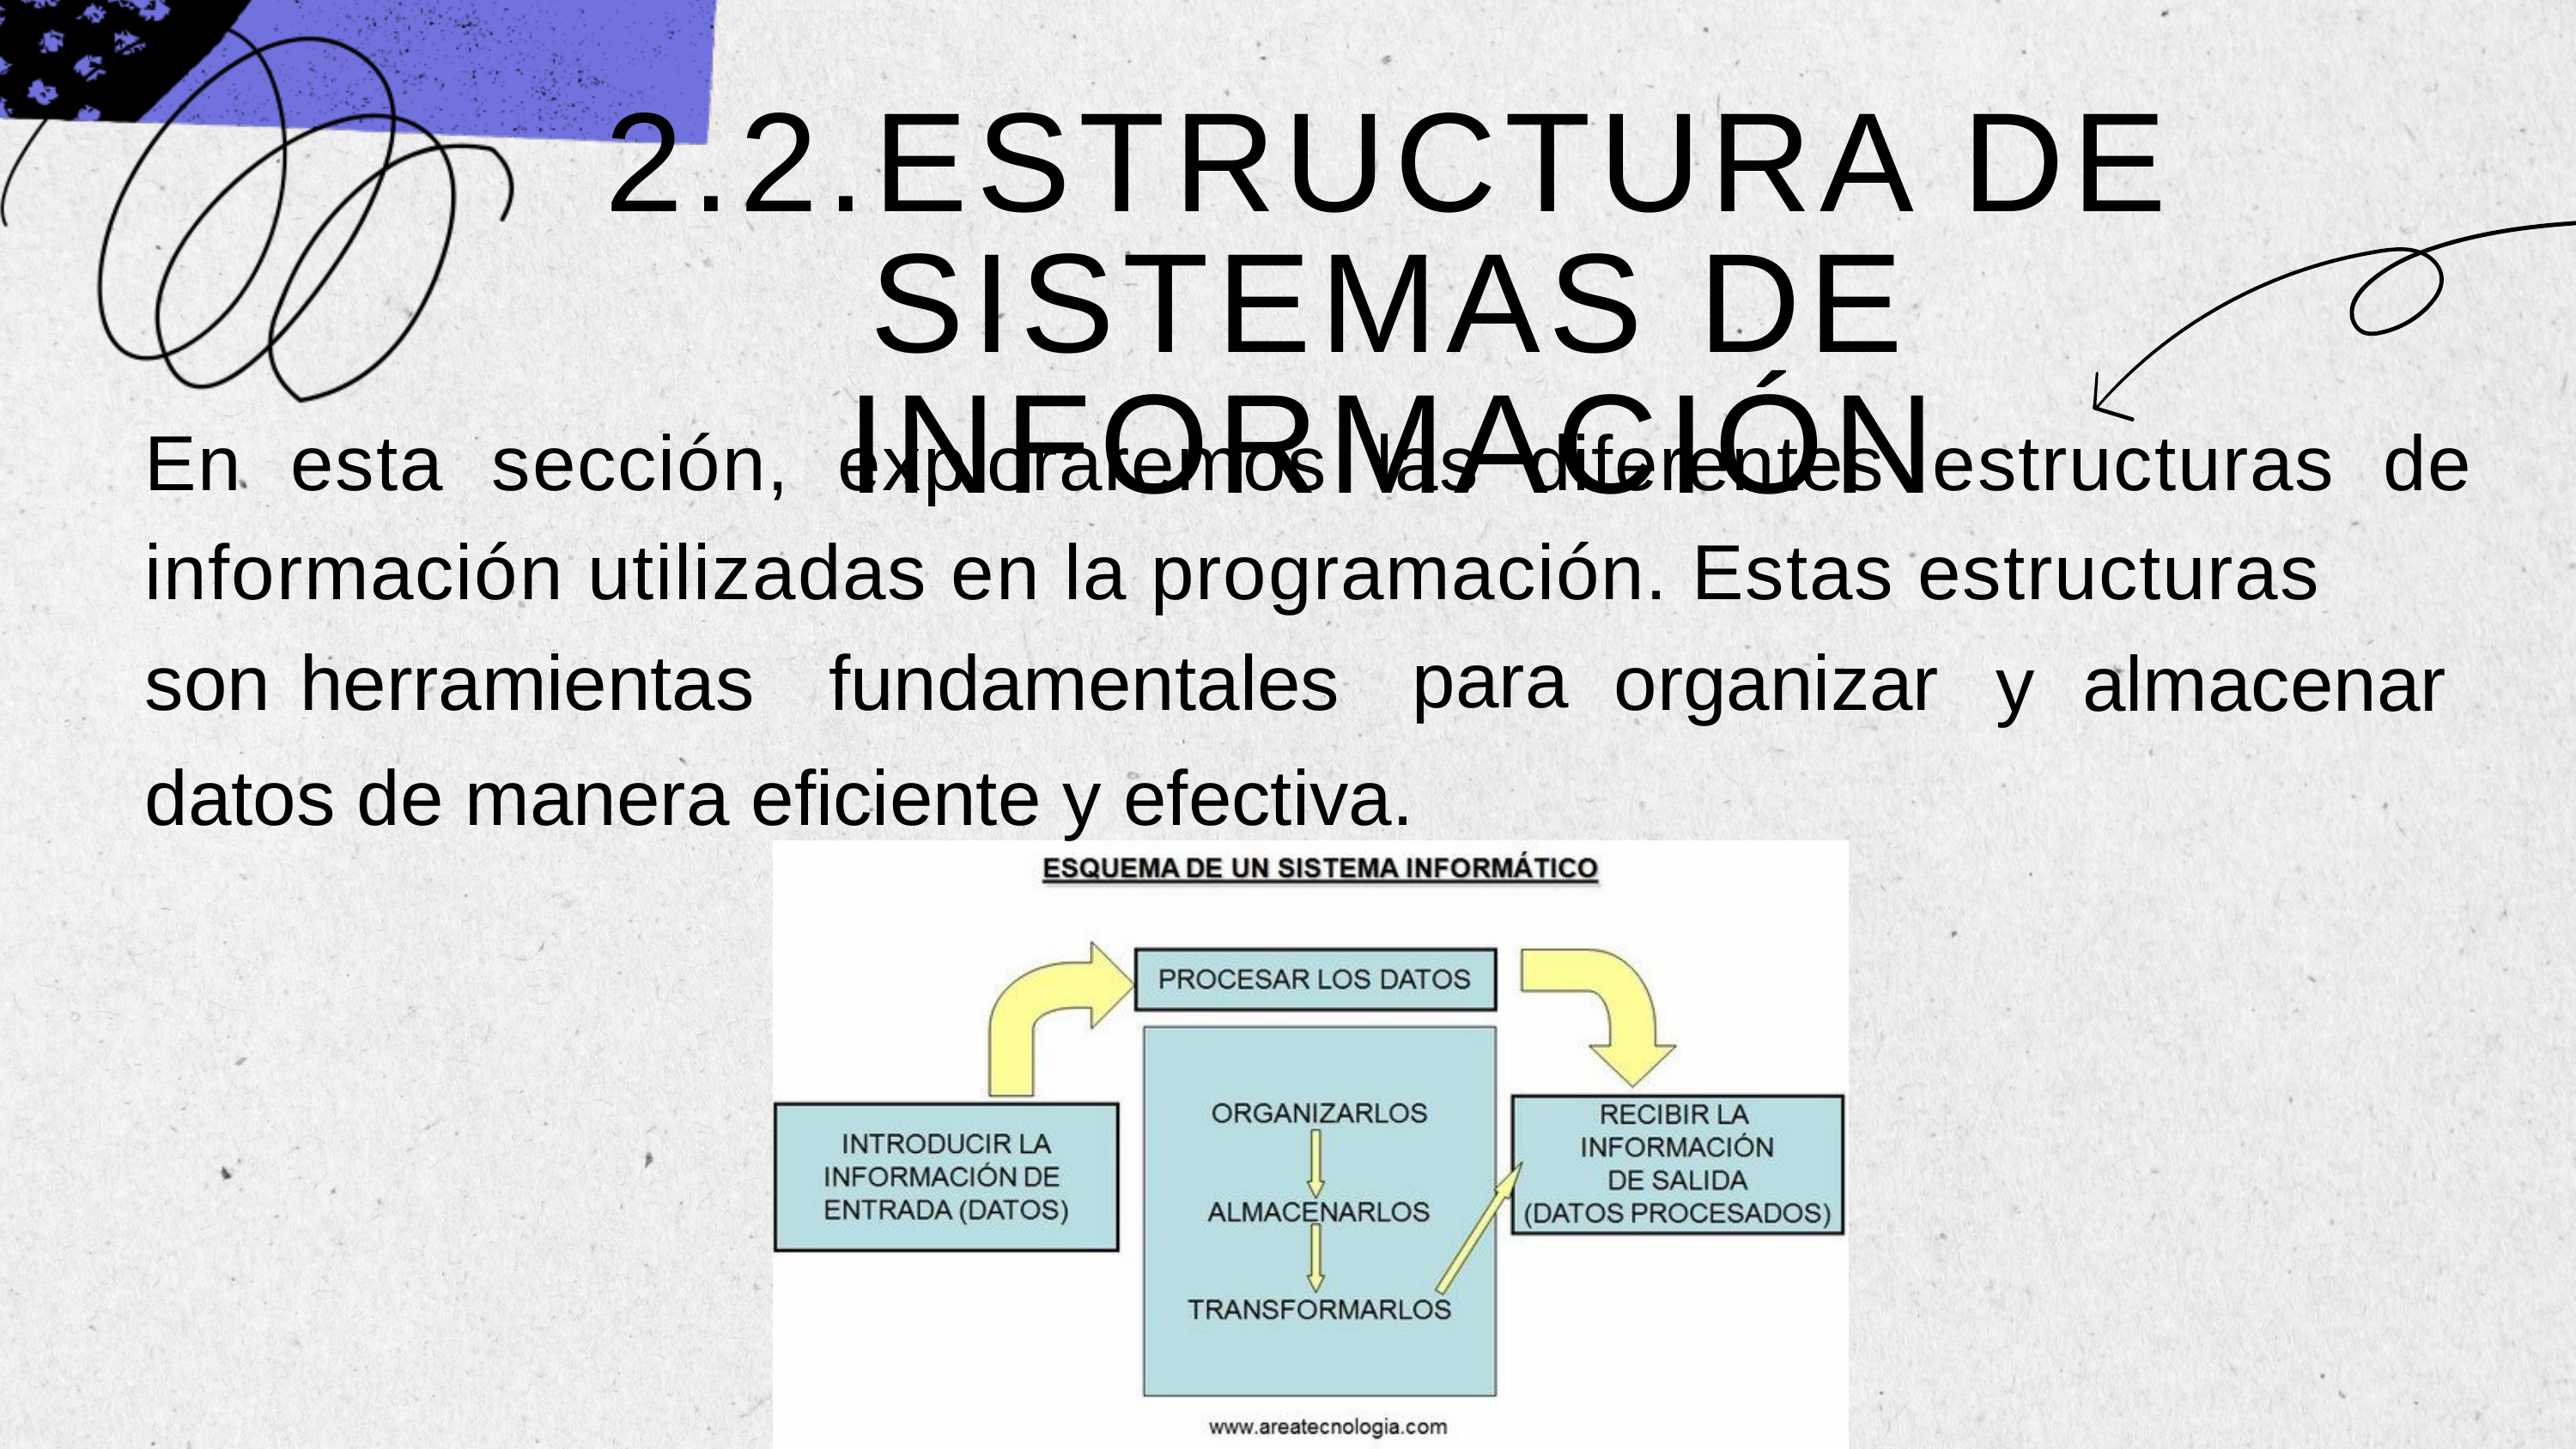

2.2.ESTRUCTURA DE SISTEMAS DE INFORMACIÓN

En esta sección, exploraremos las diferentes estructuras de información utilizadas en la programación. Estas estructuras
para
son
herramientas
fundamentales
organizar
y
almacenar
datos de manera eficiente y efectiva.